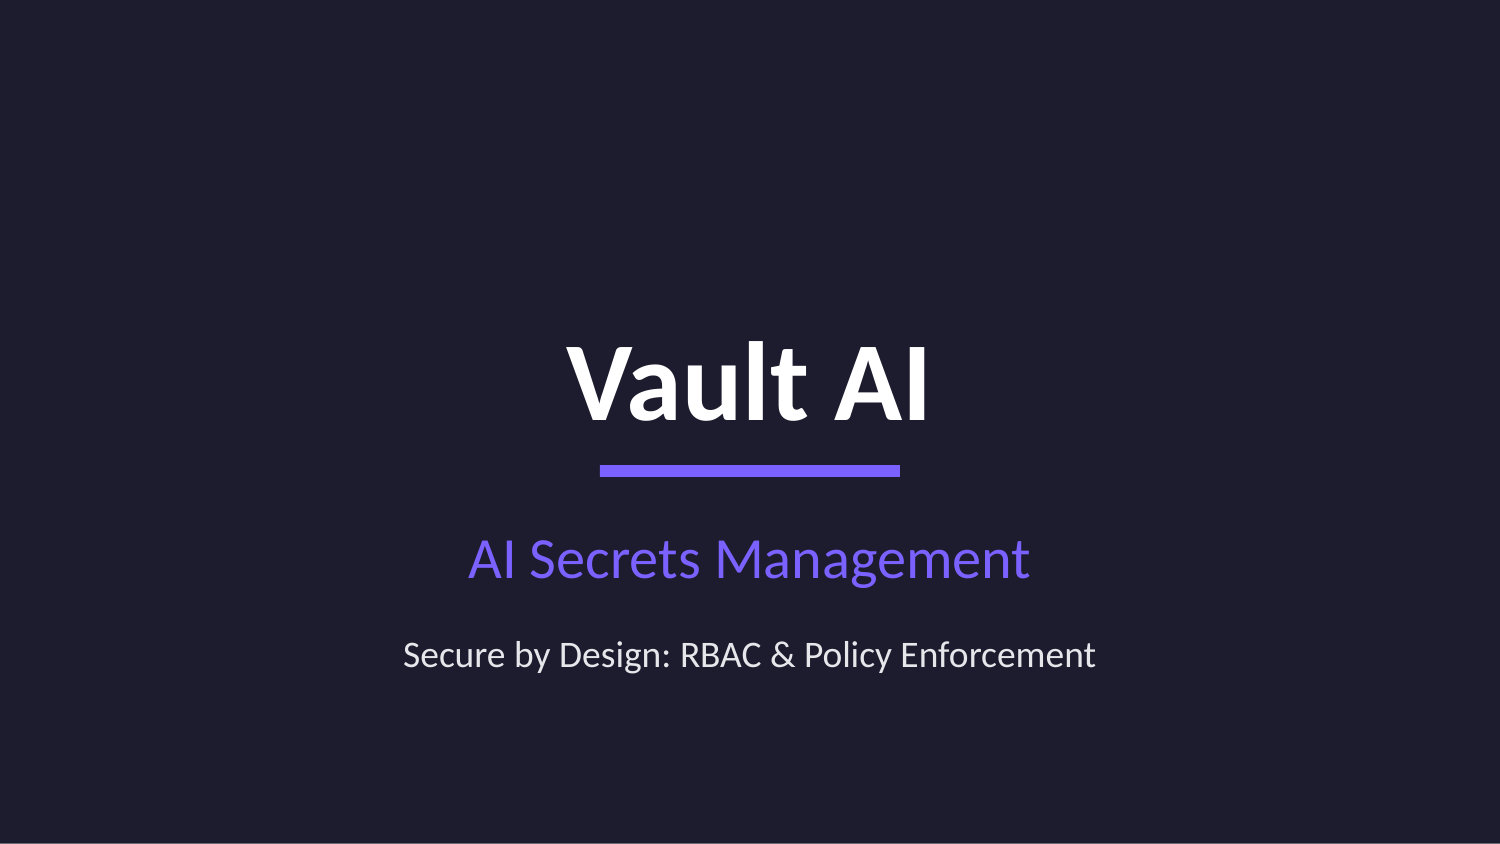

Vault AI

AI Secrets Management
Secure by Design: RBAC & Policy Enforcement